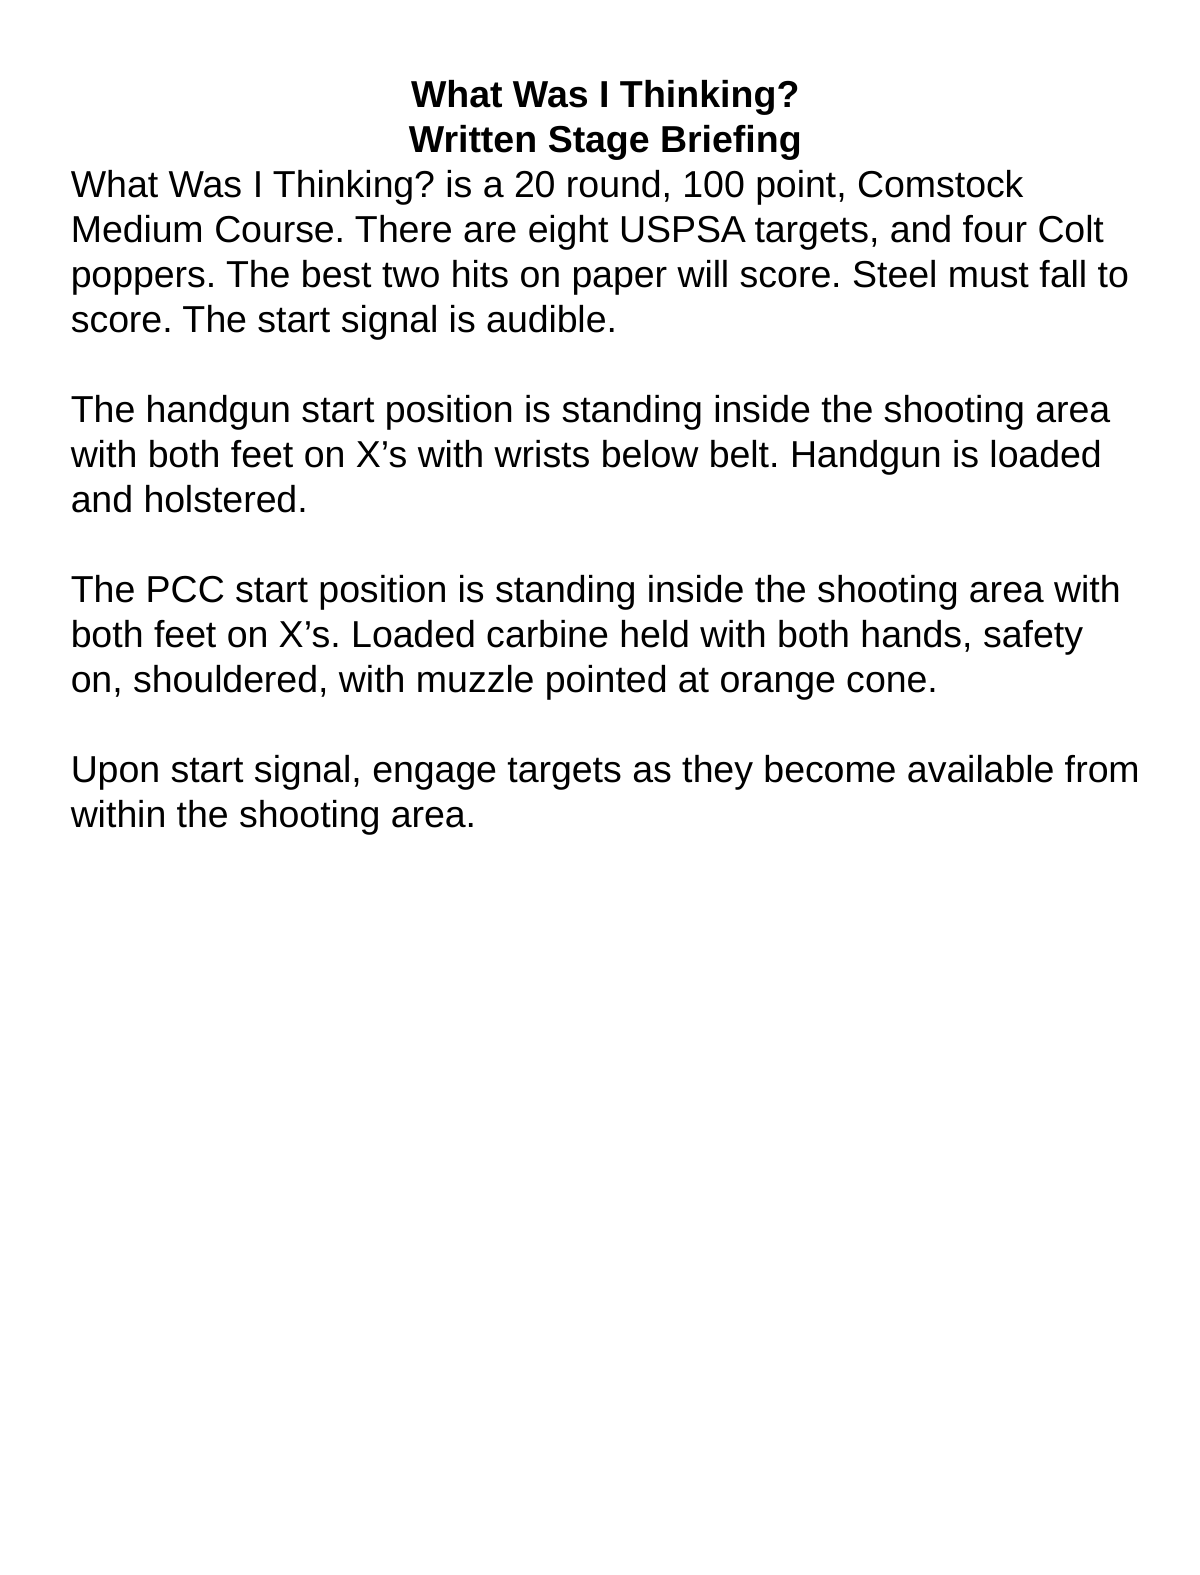

What Was I Thinking?
Written Stage Briefing
What Was I Thinking? is a 20 round, 100 point, Comstock Medium Course. There are eight USPSA targets, and four Colt poppers. The best two hits on paper will score. Steel must fall to score. The start signal is audible.

The handgun start position is standing inside the shooting area with both feet on X’s with wrists below belt. Handgun is loaded and holstered.

The PCC start position is standing inside the shooting area with both feet on X’s. Loaded carbine held with both hands, safety on, shouldered, with muzzle pointed at orange cone.

Upon start signal, engage targets as they become available from within the shooting area.